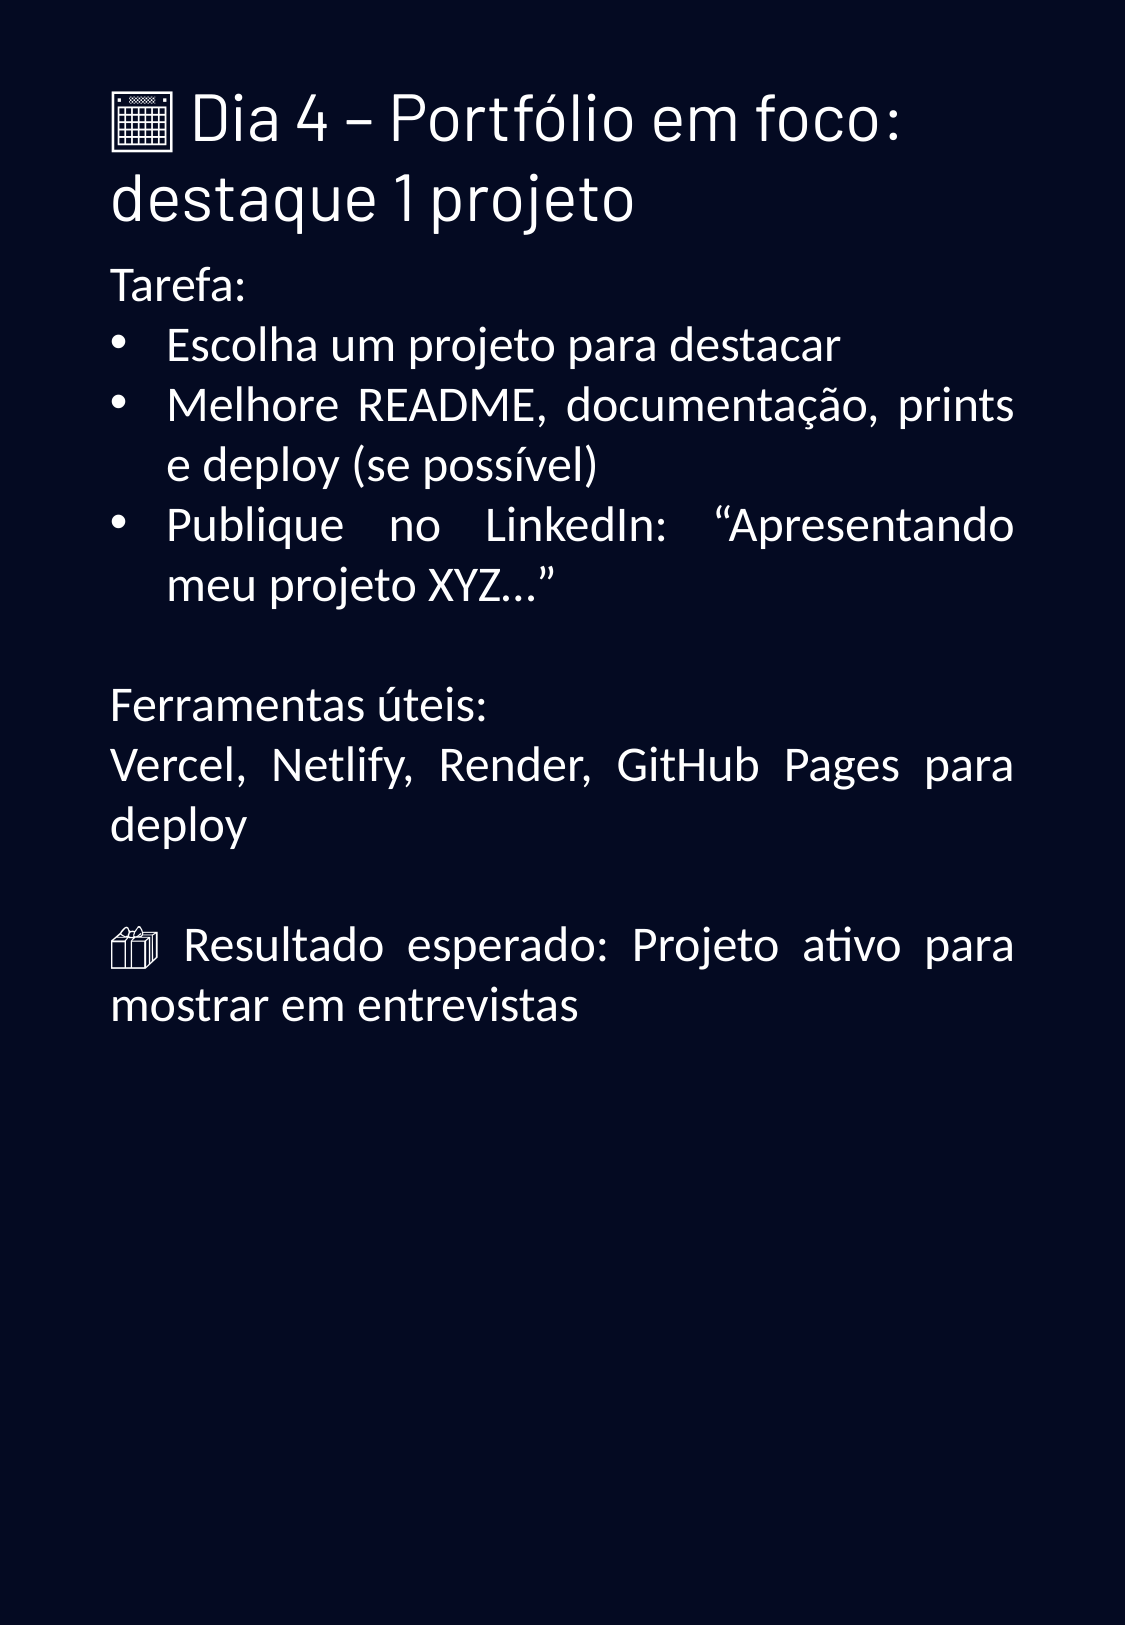

📅 Dia 4 – Portfólio em foco: destaque 1 projeto
Tarefa:
Escolha um projeto para destacar
Melhore README, documentação, prints e deploy (se possível)
Publique no LinkedIn: “Apresentando meu projeto XYZ…”

Ferramentas úteis:
Vercel, Netlify, Render, GitHub Pages para deploy

🎁 Resultado esperado: Projeto ativo para mostrar em entrevistas